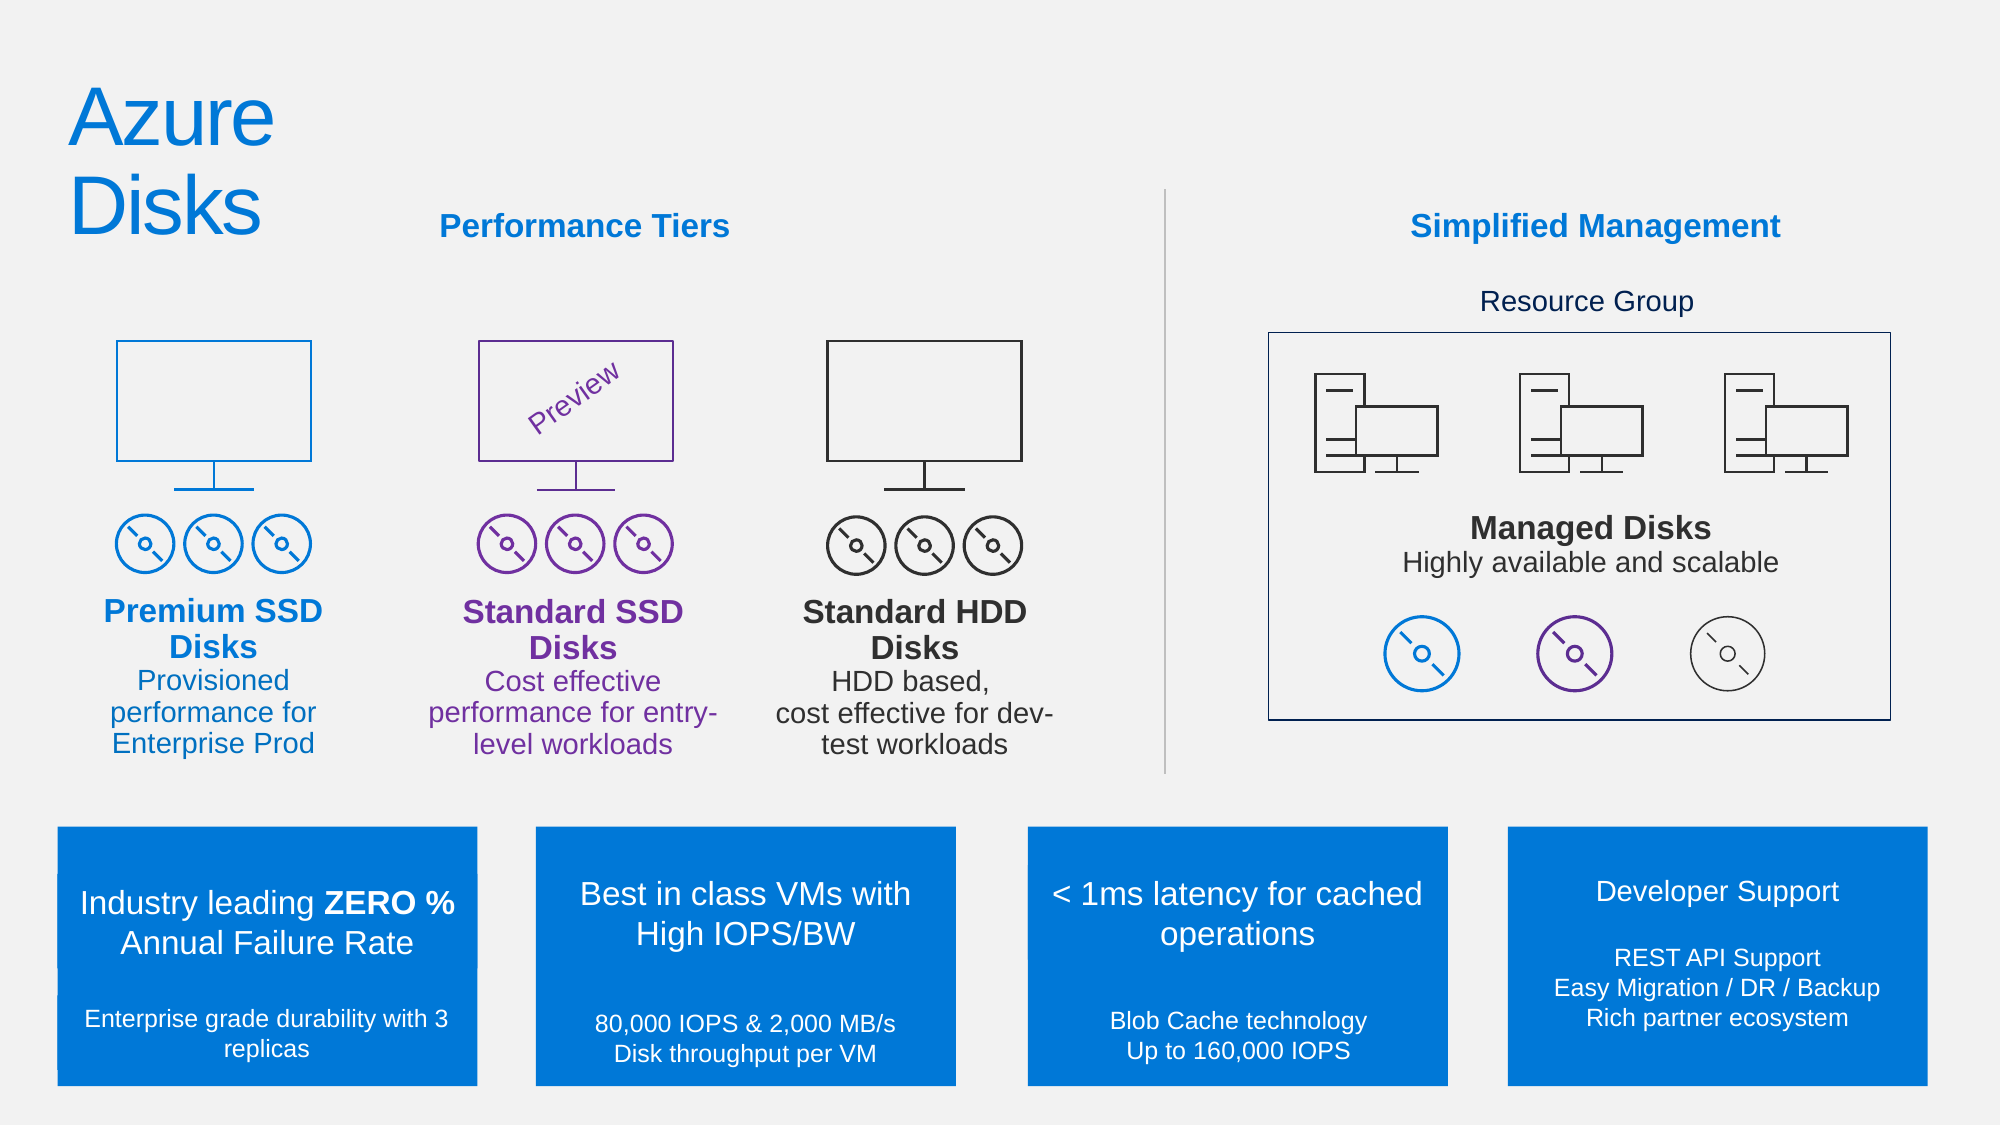

# Azure Disks
Performance Tiers
Simplified Management
Resource Group

Preview

Managed Disks
Highly available and scalable

Premium SSD Disks
Provisioned performance for Enterprise Prod
Standard SSD Disks
Cost effective performance for entry-level workloads
Standard HDD Disks
HDD based,
cost effective for dev-test workloads

Industry leading ZERO % Annual Failure Rate
Enterprise grade durability with 3 replicas

Best in class VMs with
High IOPS/BW
80,000 IOPS & 2,000 MB/s
Disk throughput per VM

< 1ms latency for cached operations
Blob Cache technology
Up to 160,000 IOPS

Developer Support
REST API Support
Easy Migration / DR / Backup
Rich partner ecosystem